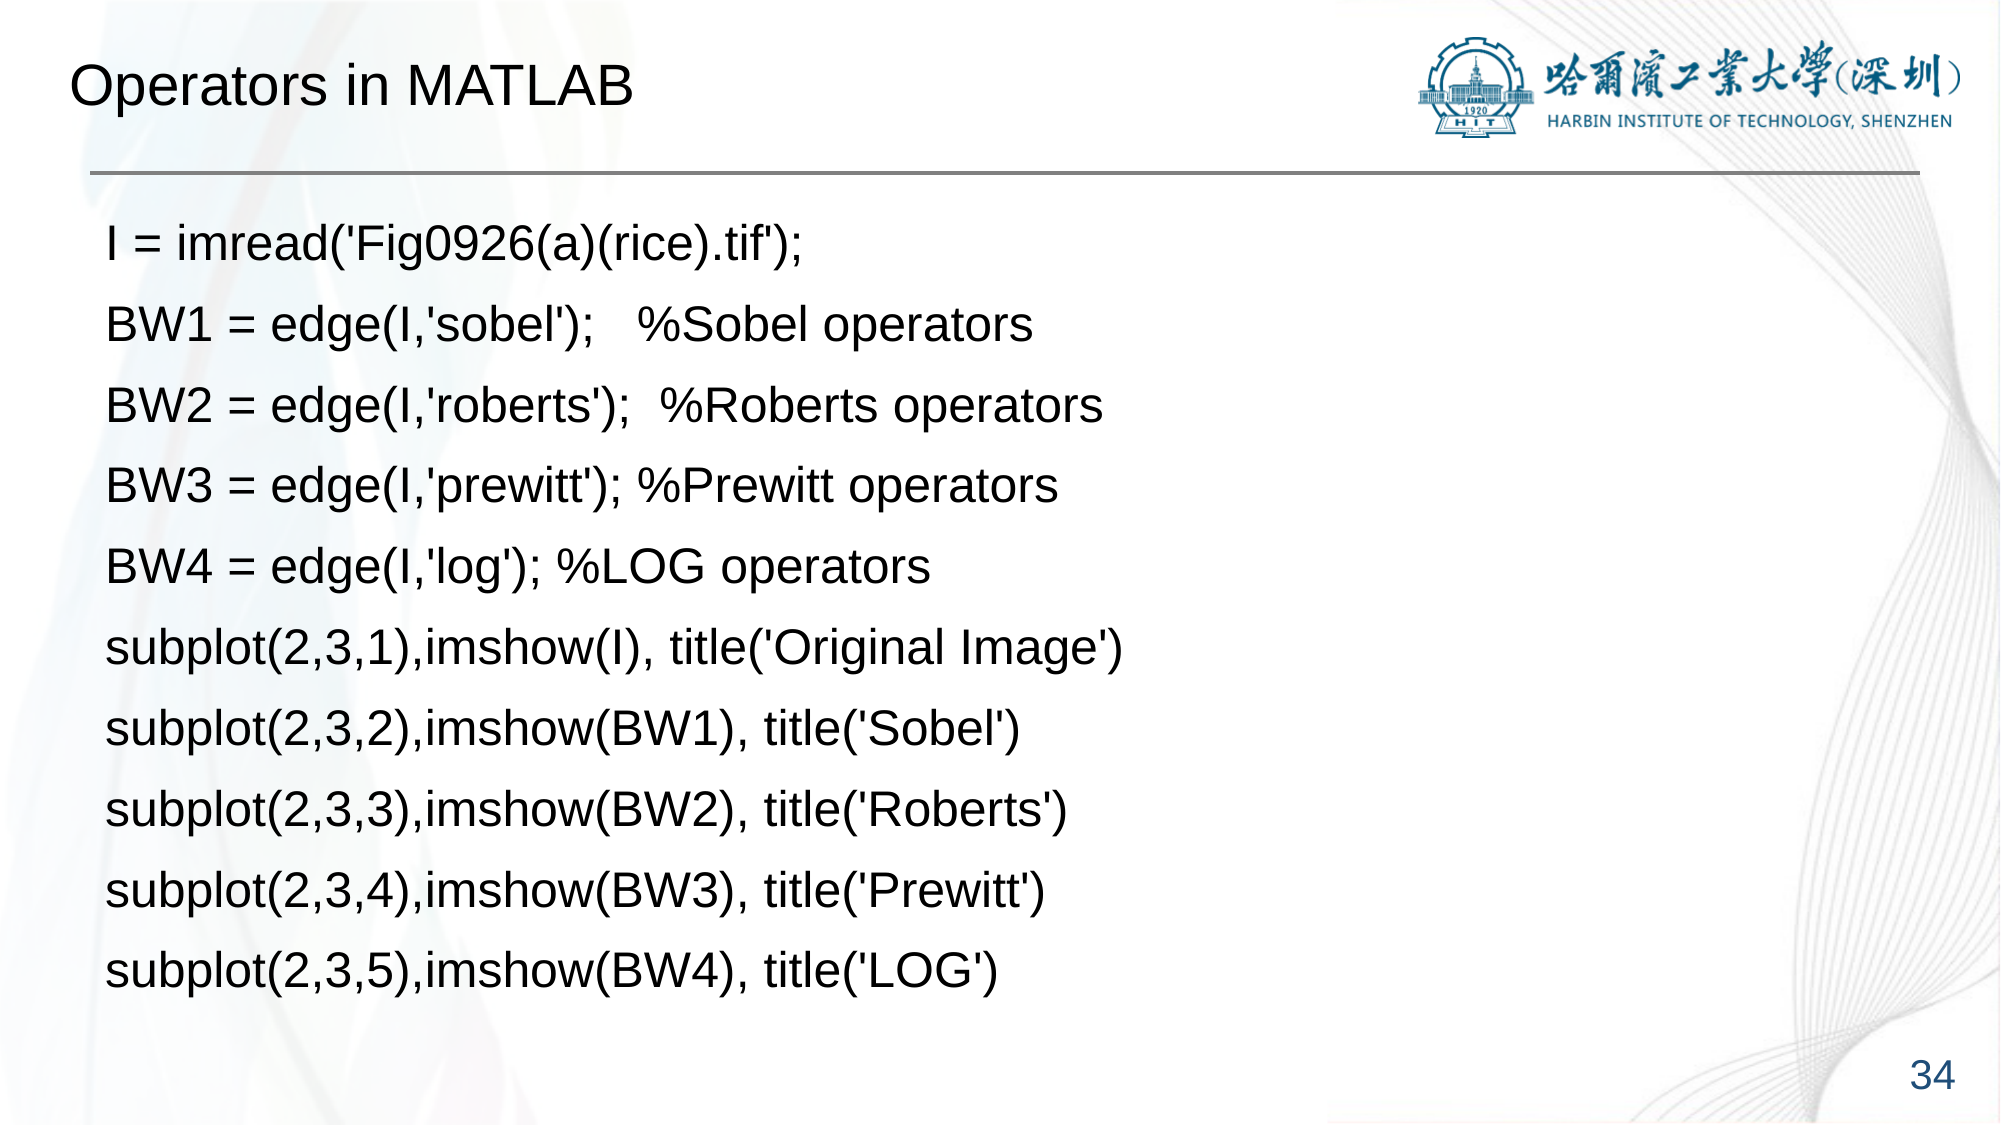

# Operators in MATLAB
I = imread('Fig0926(a)(rice).tif');
BW1 = edge(I,'sobel');   %Sobel operators
BW2 = edge(I,'roberts');  %Roberts operators
BW3 = edge(I,'prewitt'); %Prewitt operators
BW4 = edge(I,'log'); %LOG operators
subplot(2,3,1),imshow(I), title('Original Image')
subplot(2,3,2),imshow(BW1), title('Sobel')
subplot(2,3,3),imshow(BW2), title('Roberts')
subplot(2,3,4),imshow(BW3), title('Prewitt')
subplot(2,3,5),imshow(BW4), title('LOG')
34